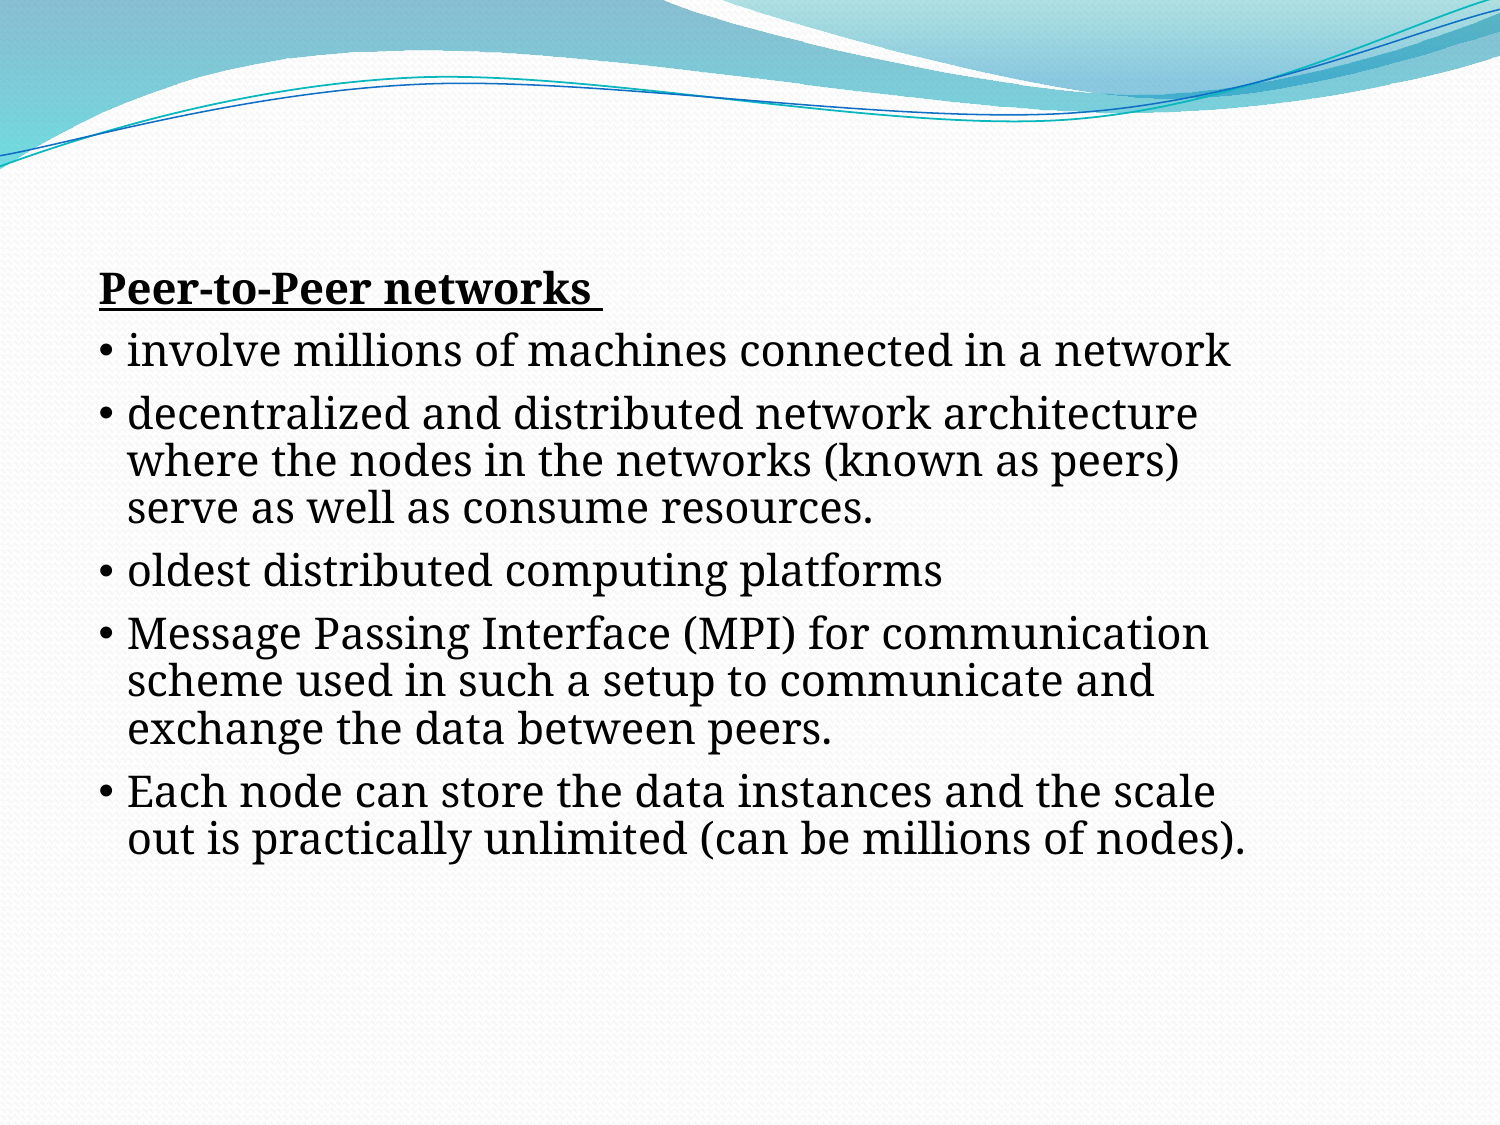

Peer-to-Peer networks
involve millions of machines connected in a network
decentralized and distributed network architecture where the nodes in the networks (known as peers) serve as well as consume resources.
oldest distributed computing platforms
Message Passing Interface (MPI) for communication scheme used in such a setup to communicate and exchange the data between peers.
Each node can store the data instances and the scale out is practically unlimited (can be millions of nodes).